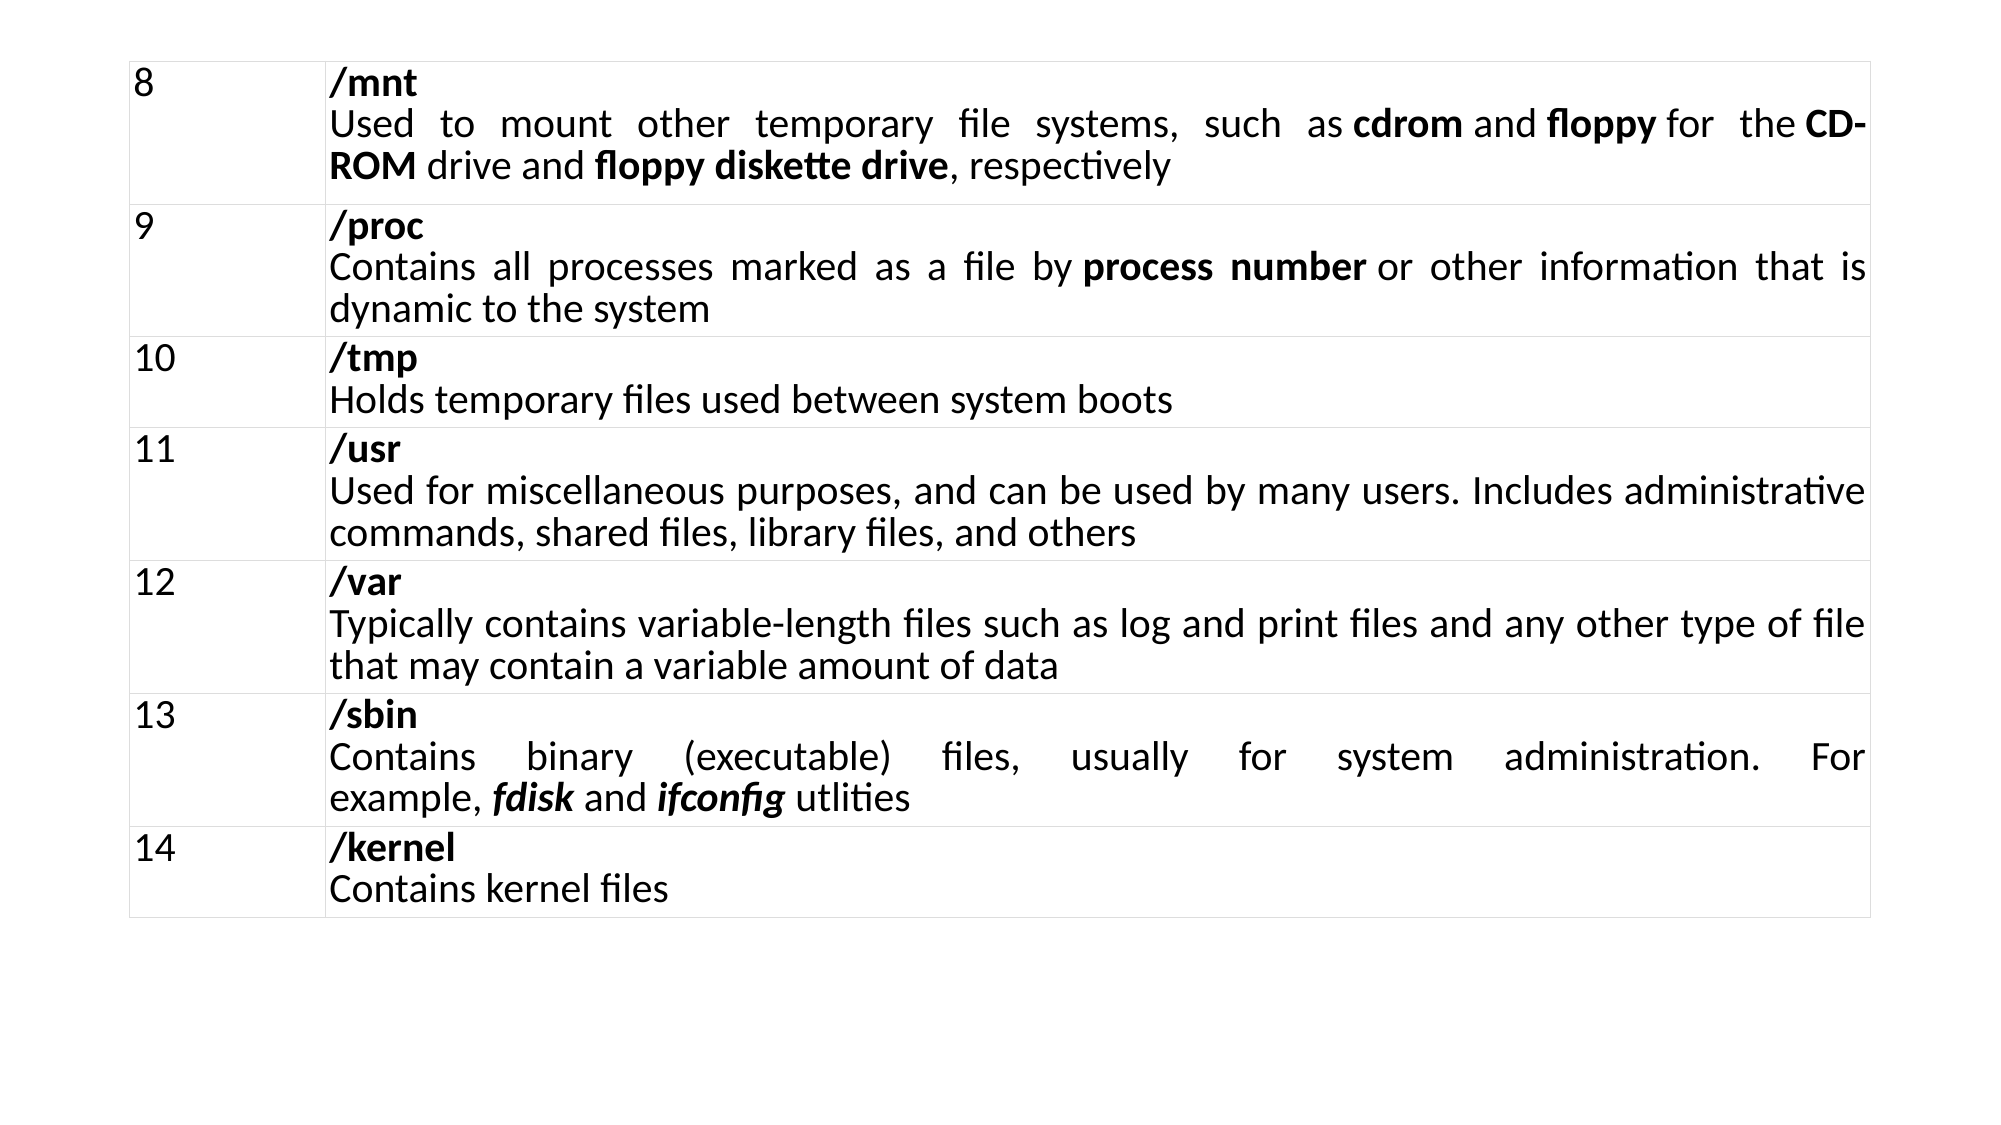

| 8 | /mnt Used to mount other temporary file systems, such as cdrom and floppy for the CD-ROM drive and floppy diskette drive, respectively |
| --- | --- |
| 9 | /proc Contains all processes marked as a file by process number or other information that is dynamic to the system |
| 10 | /tmp Holds temporary files used between system boots |
| 11 | /usr Used for miscellaneous purposes, and can be used by many users. Includes administrative commands, shared files, library files, and others |
| 12 | /var Typically contains variable-length files such as log and print files and any other type of file that may contain a variable amount of data |
| 13 | /sbin Contains binary (executable) files, usually for system administration. For example, fdisk and ifconfig utlities |
| 14 | /kernel Contains kernel files |